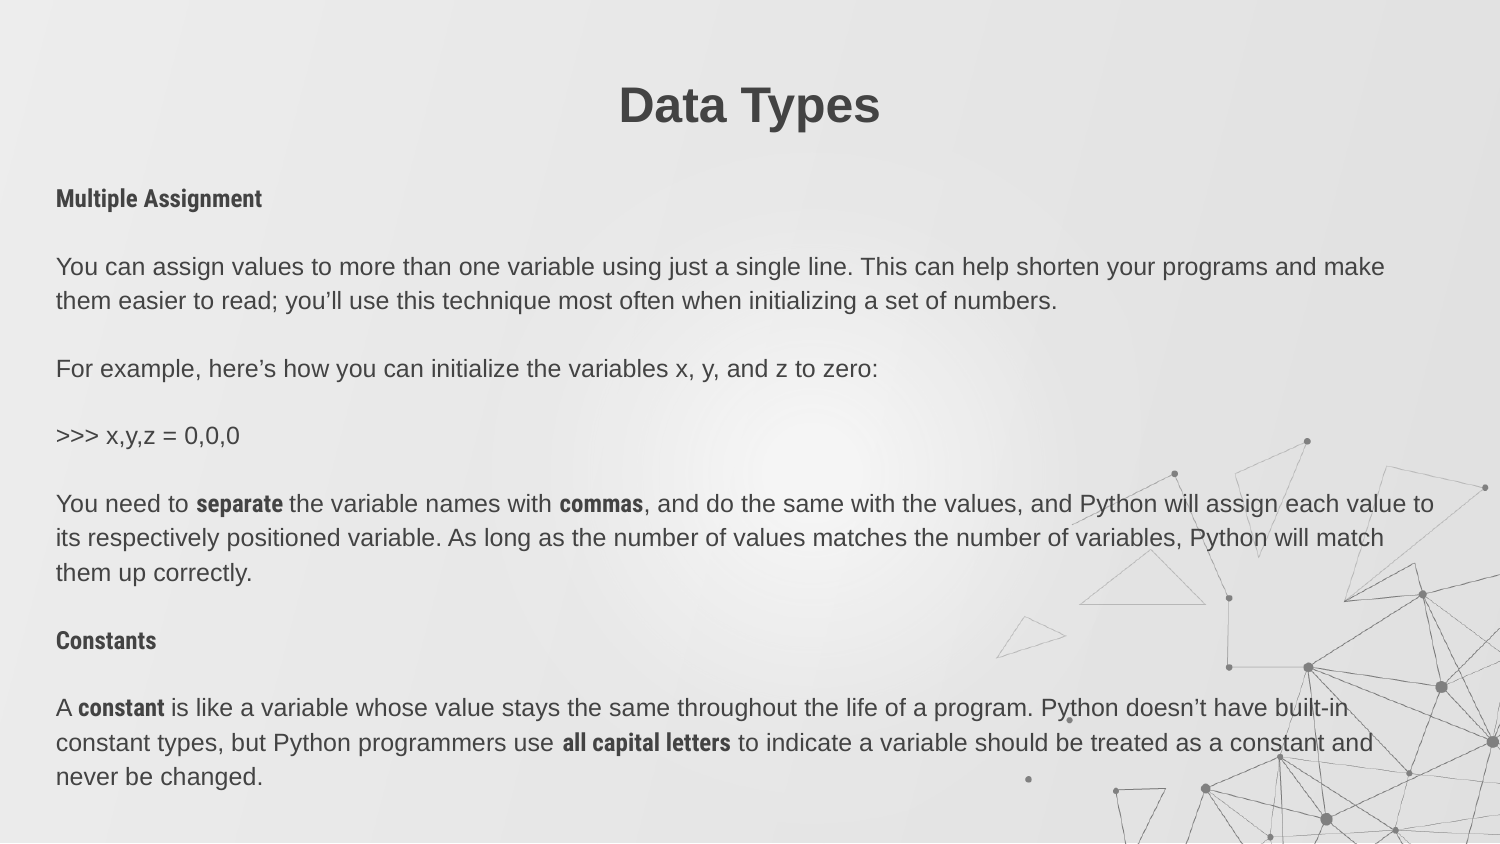

# Data Types
Multiple Assignment
You can assign values to more than one variable using just a single line. This can help shorten your programs and make them easier to read; you’ll use this technique most often when initializing a set of numbers.
For example, here’s how you can initialize the variables x, y, and z to zero:
>>> x,y,z = 0,0,0
You need to separate the variable names with commas, and do the same with the values, and Python will assign each value to its respectively positioned variable. As long as the number of values matches the number of variables, Python will match them up correctly.
Constants
A constant is like a variable whose value stays the same throughout the life of a program. Python doesn’t have built-in constant types, but Python programmers use all capital letters to indicate a variable should be treated as a constant and never be changed.